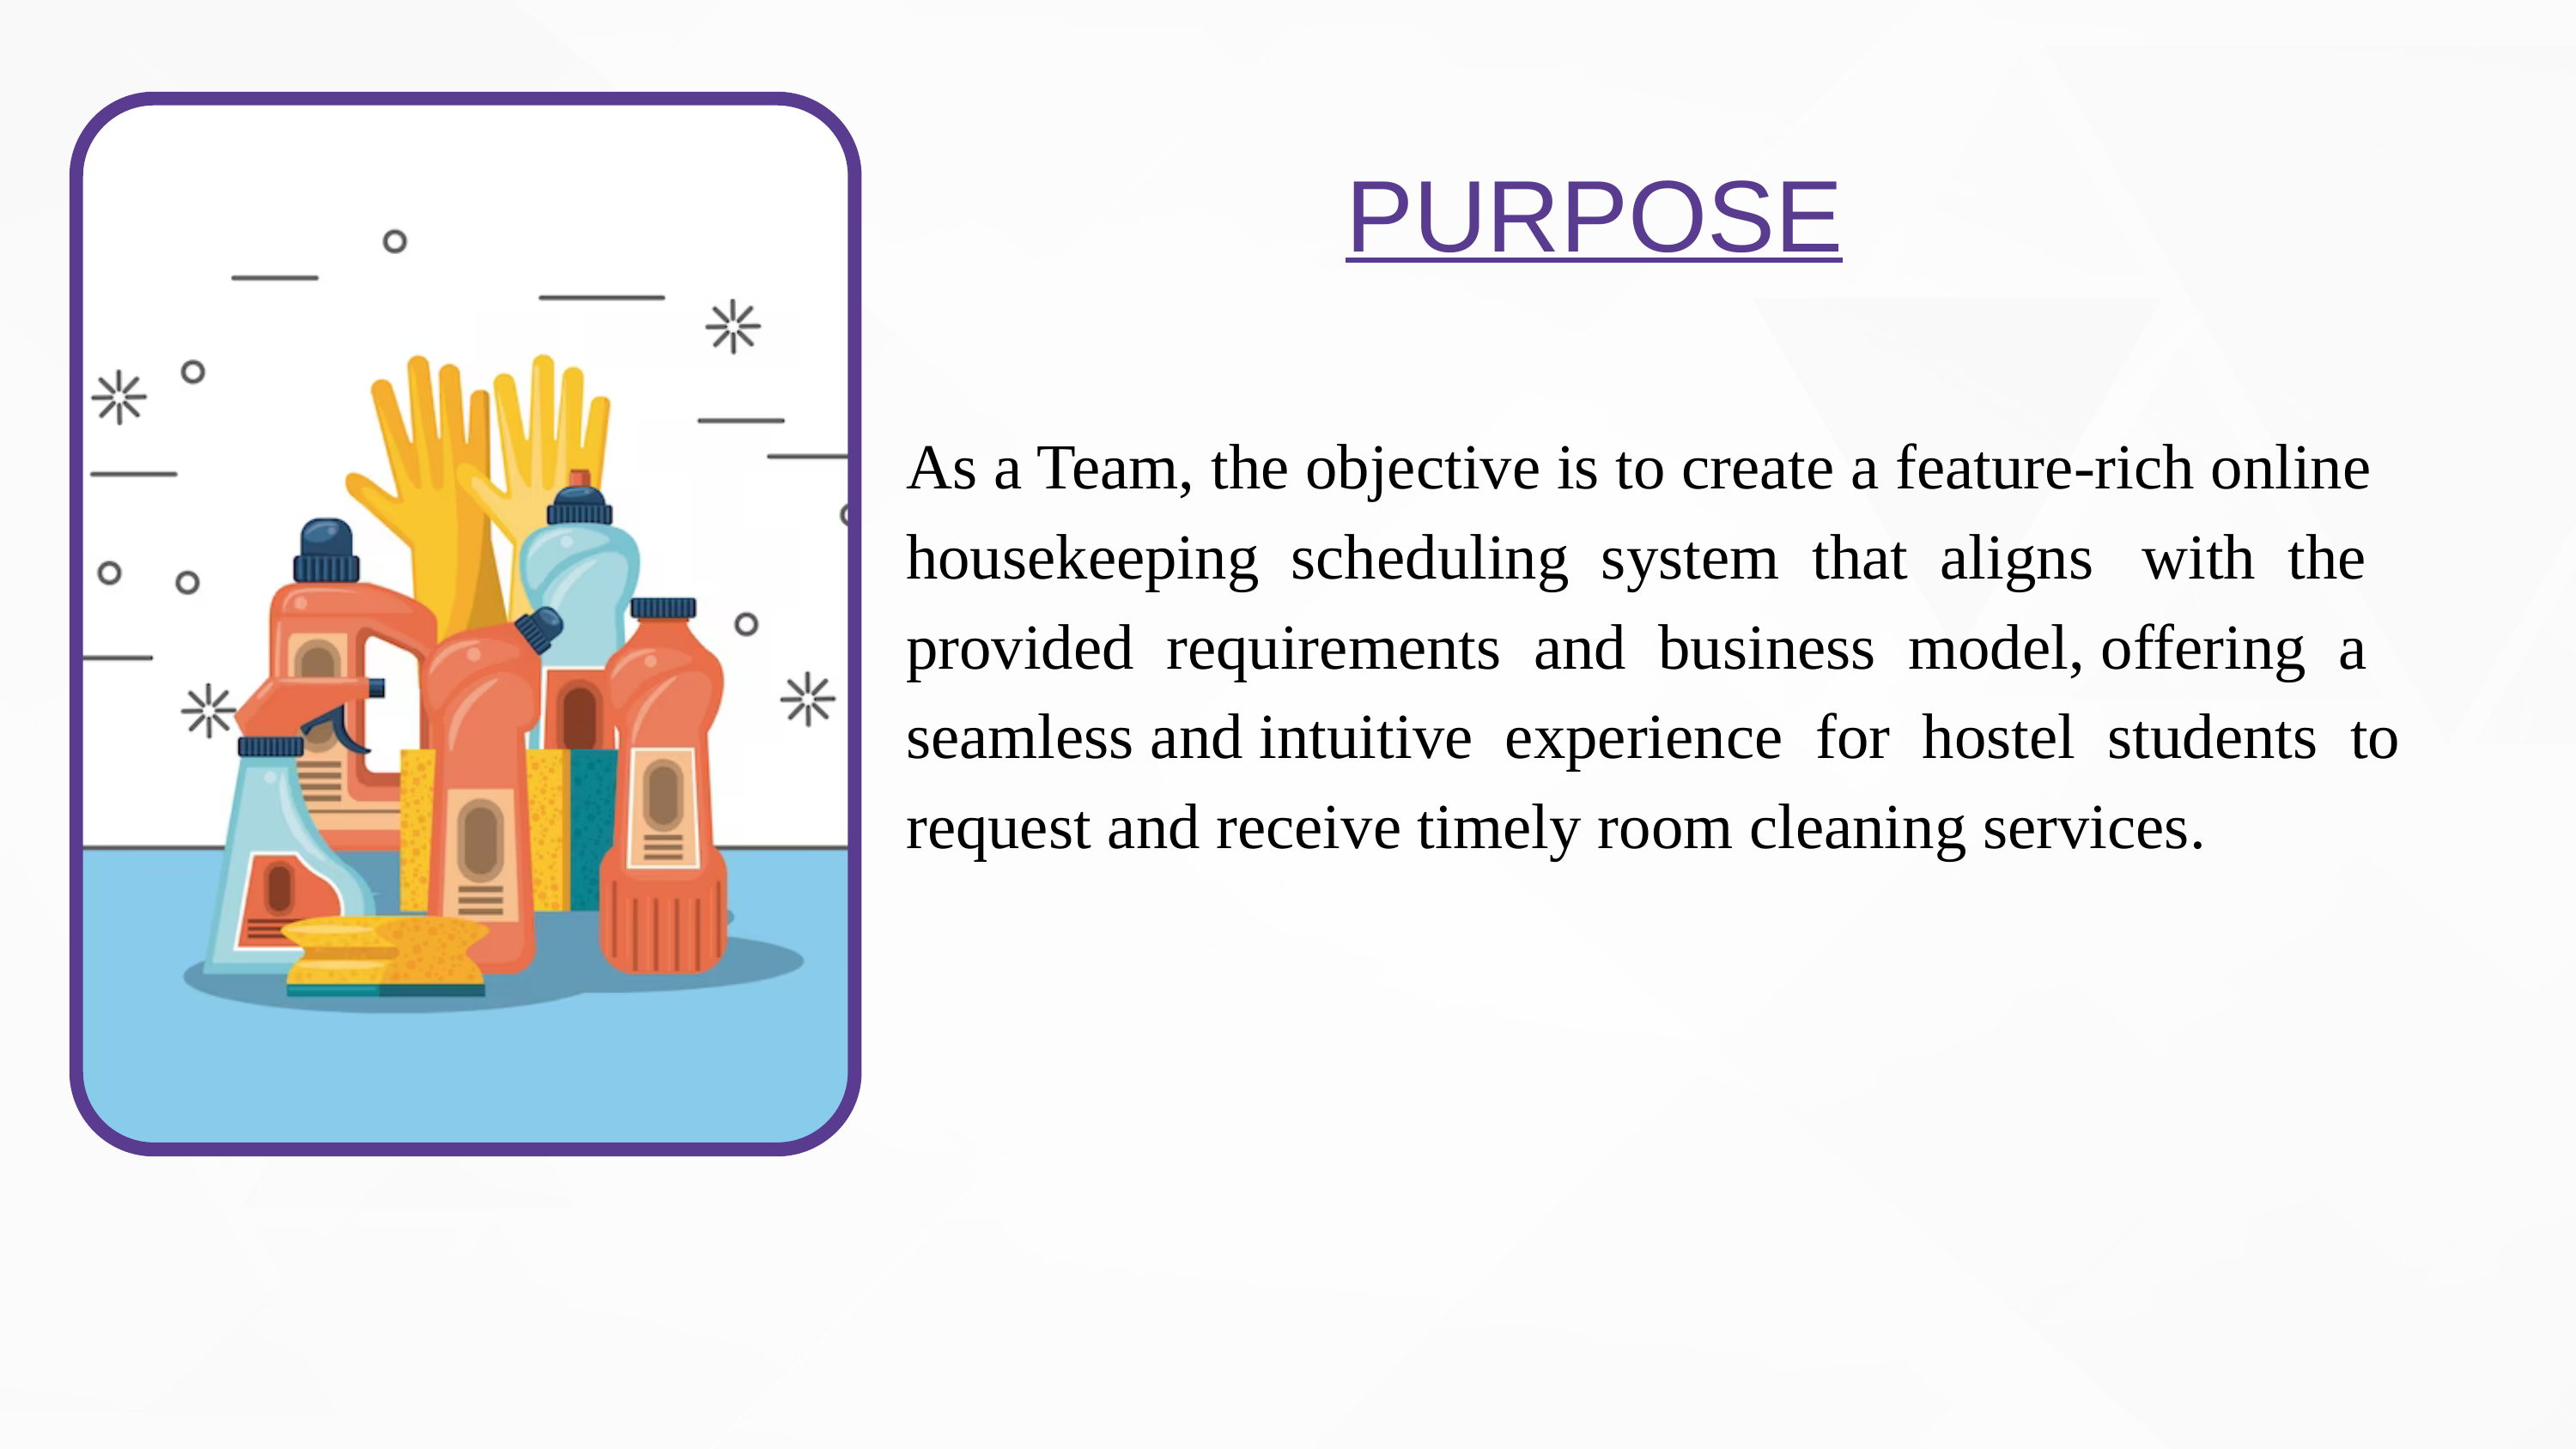

PURPOSE
As a Team, the objective is to create a feature-rich online housekeeping  scheduling  system  that  aligns   with  the provided  requirements  and  business  model, offering  a
seamless and intuitive  experience  for  hostel  students  to
request and receive timely room cleaning services.